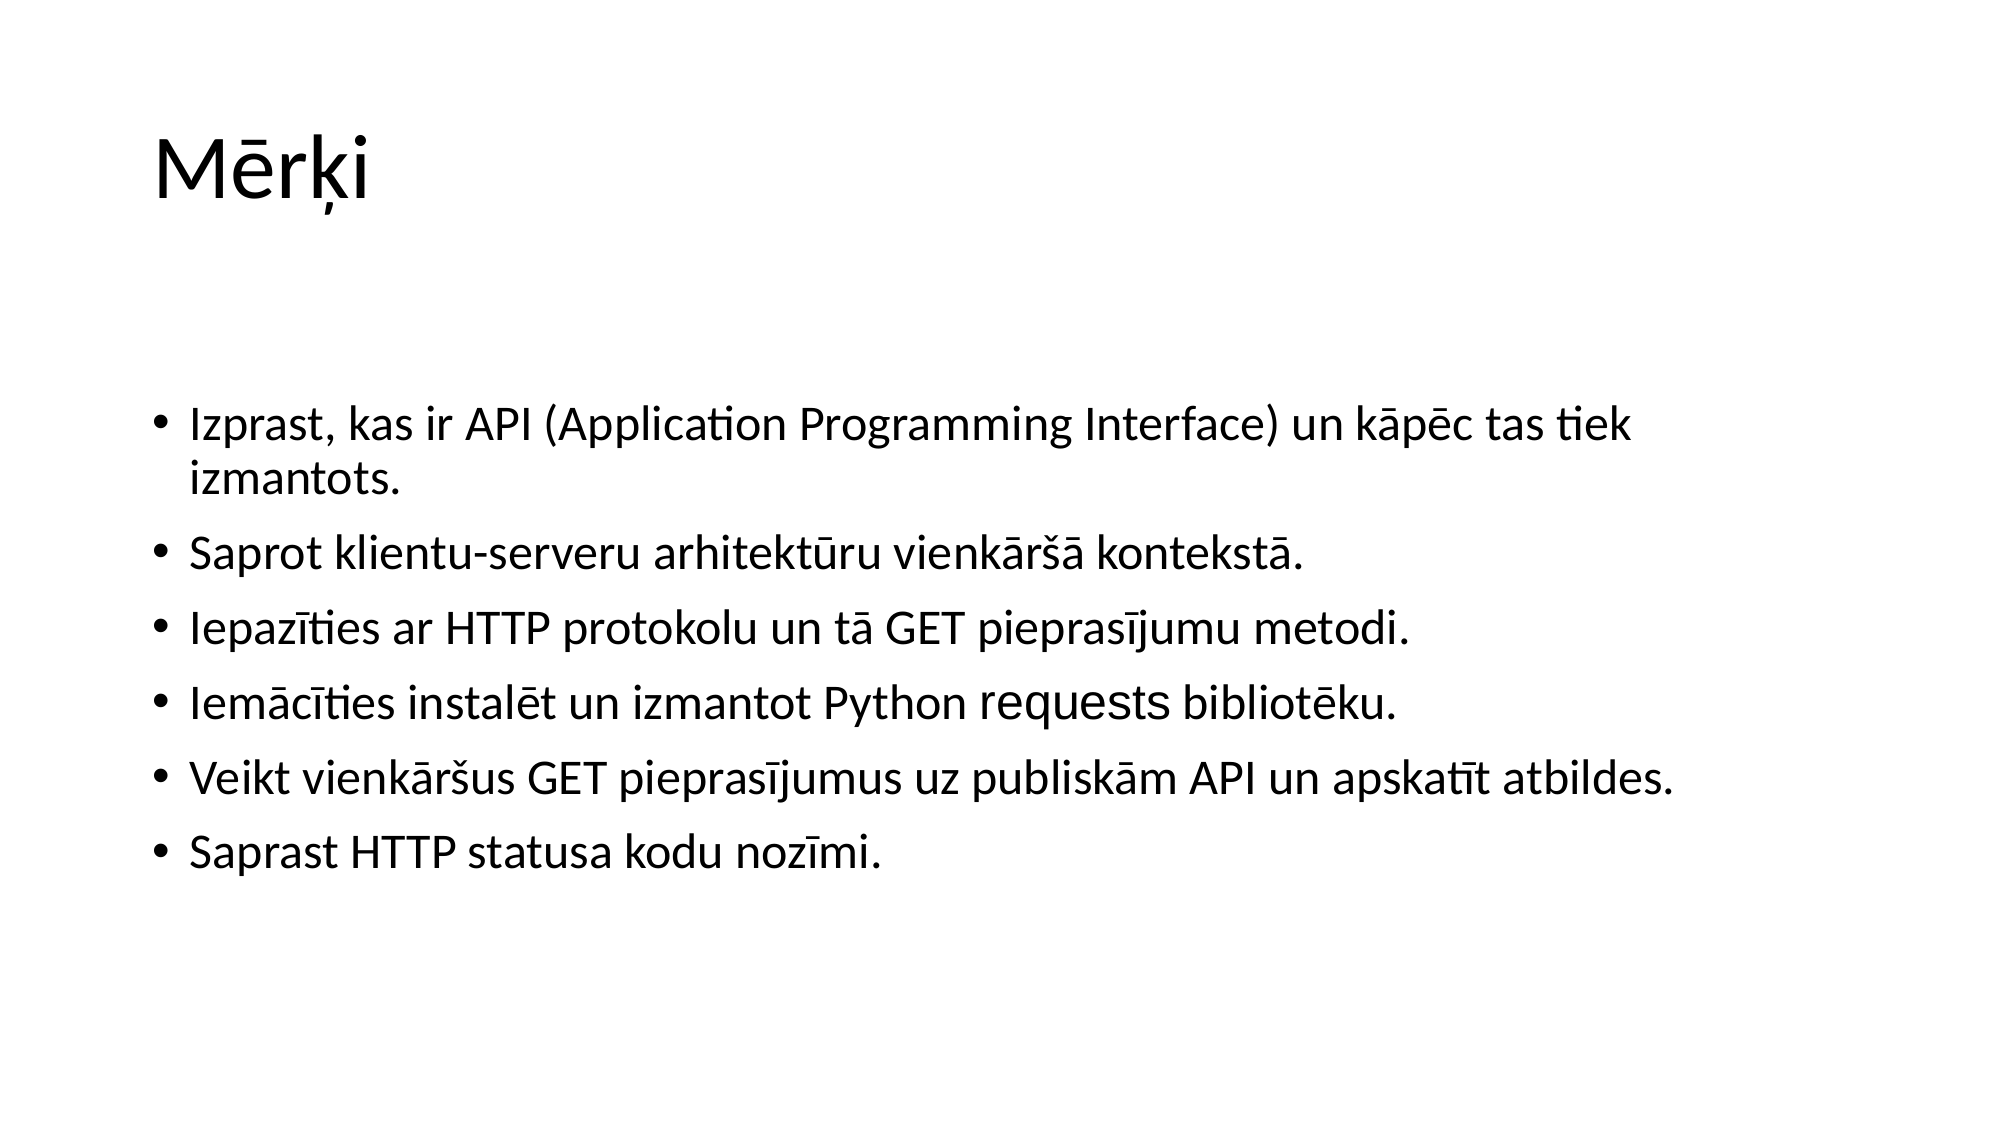

# Mērķi

Izprast, kas ir API (Application Programming Interface) un kāpēc tas tiek izmantots.
Saprot klientu-serveru arhitektūru vienkāršā kontekstā.
Iepazīties ar HTTP protokolu un tā GET pieprasījumu metodi.
Iemācīties instalēt un izmantot Python requests bibliotēku.
Veikt vienkāršus GET pieprasījumus uz publiskām API un apskatīt atbildes.
Saprast HTTP statusa kodu nozīmi.